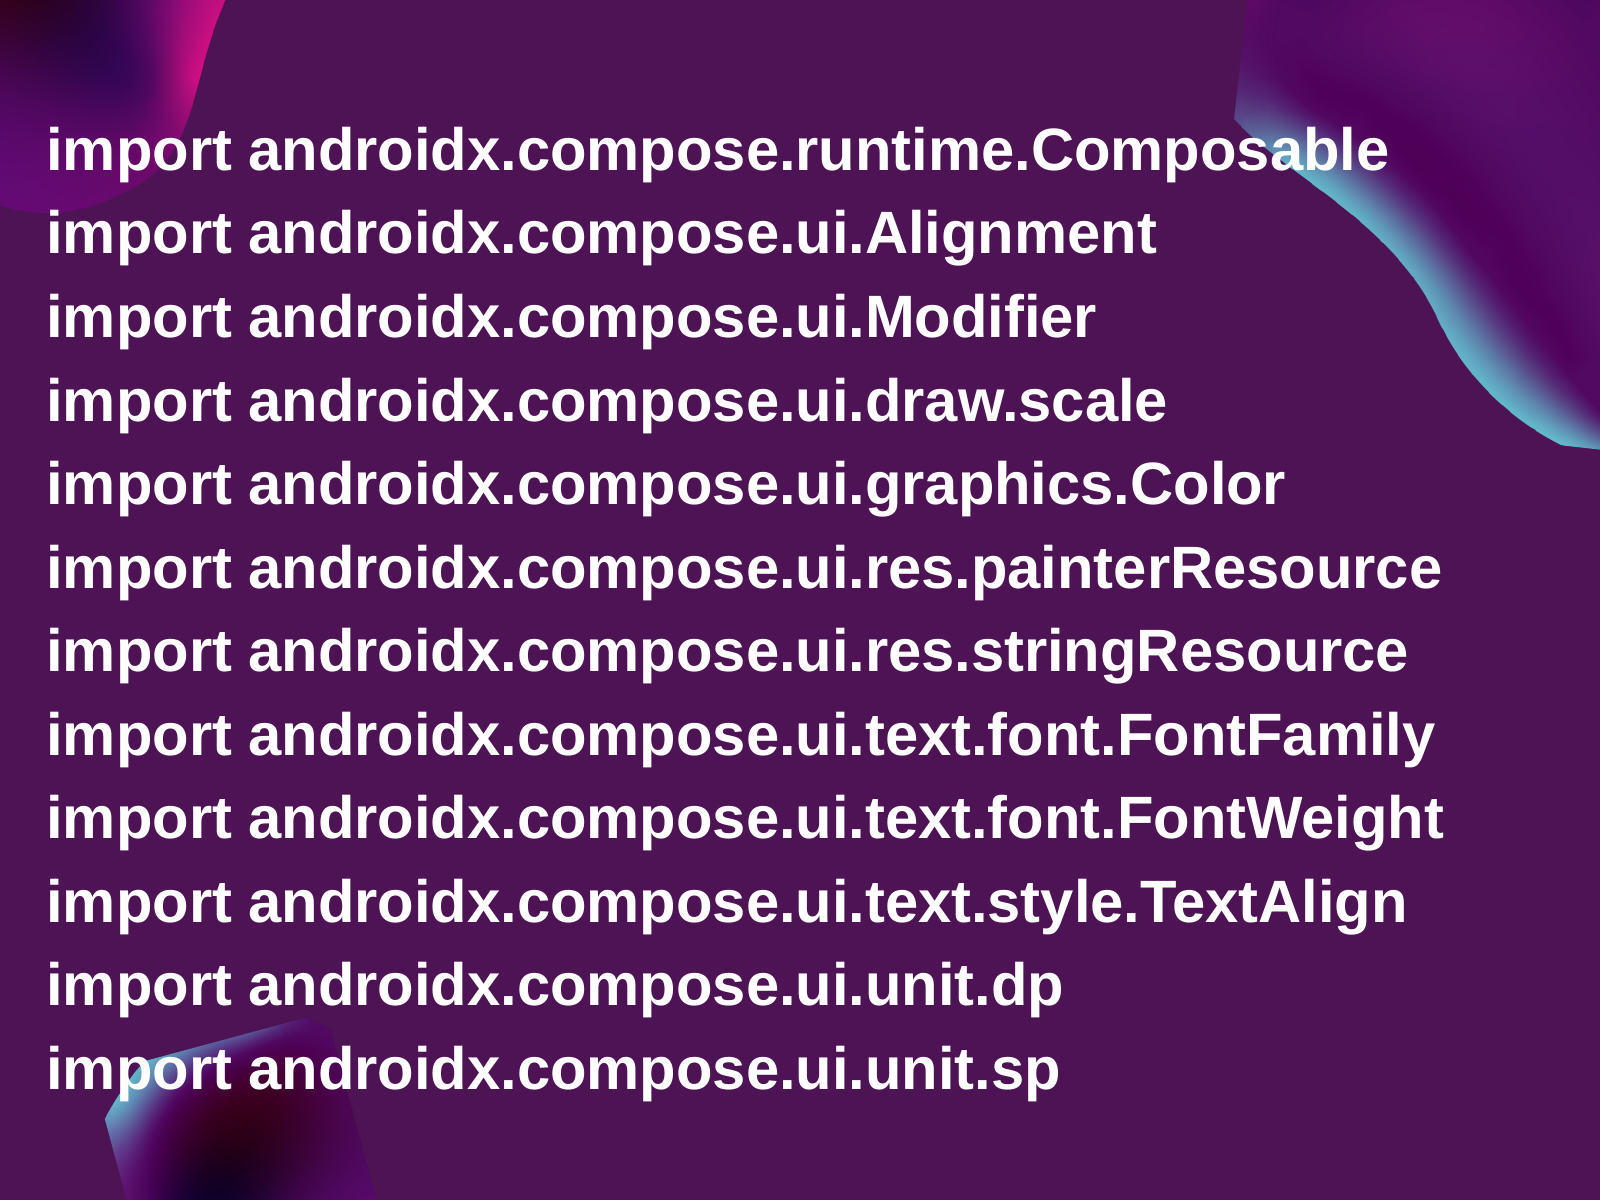

import androidx.compose.runtime.Composable
import androidx.compose.ui.Alignment
import androidx.compose.ui.Modifier
import androidx.compose.ui.draw.scale
import androidx.compose.ui.graphics.Color
import androidx.compose.ui.res.painterResource
import androidx.compose.ui.res.stringResource
import androidx.compose.ui.text.font.FontFamily
import androidx.compose.ui.text.font.FontWeight
import androidx.compose.ui.text.style.TextAlign
import androidx.compose.ui.unit.dp
import androidx.compose.ui.unit.sp